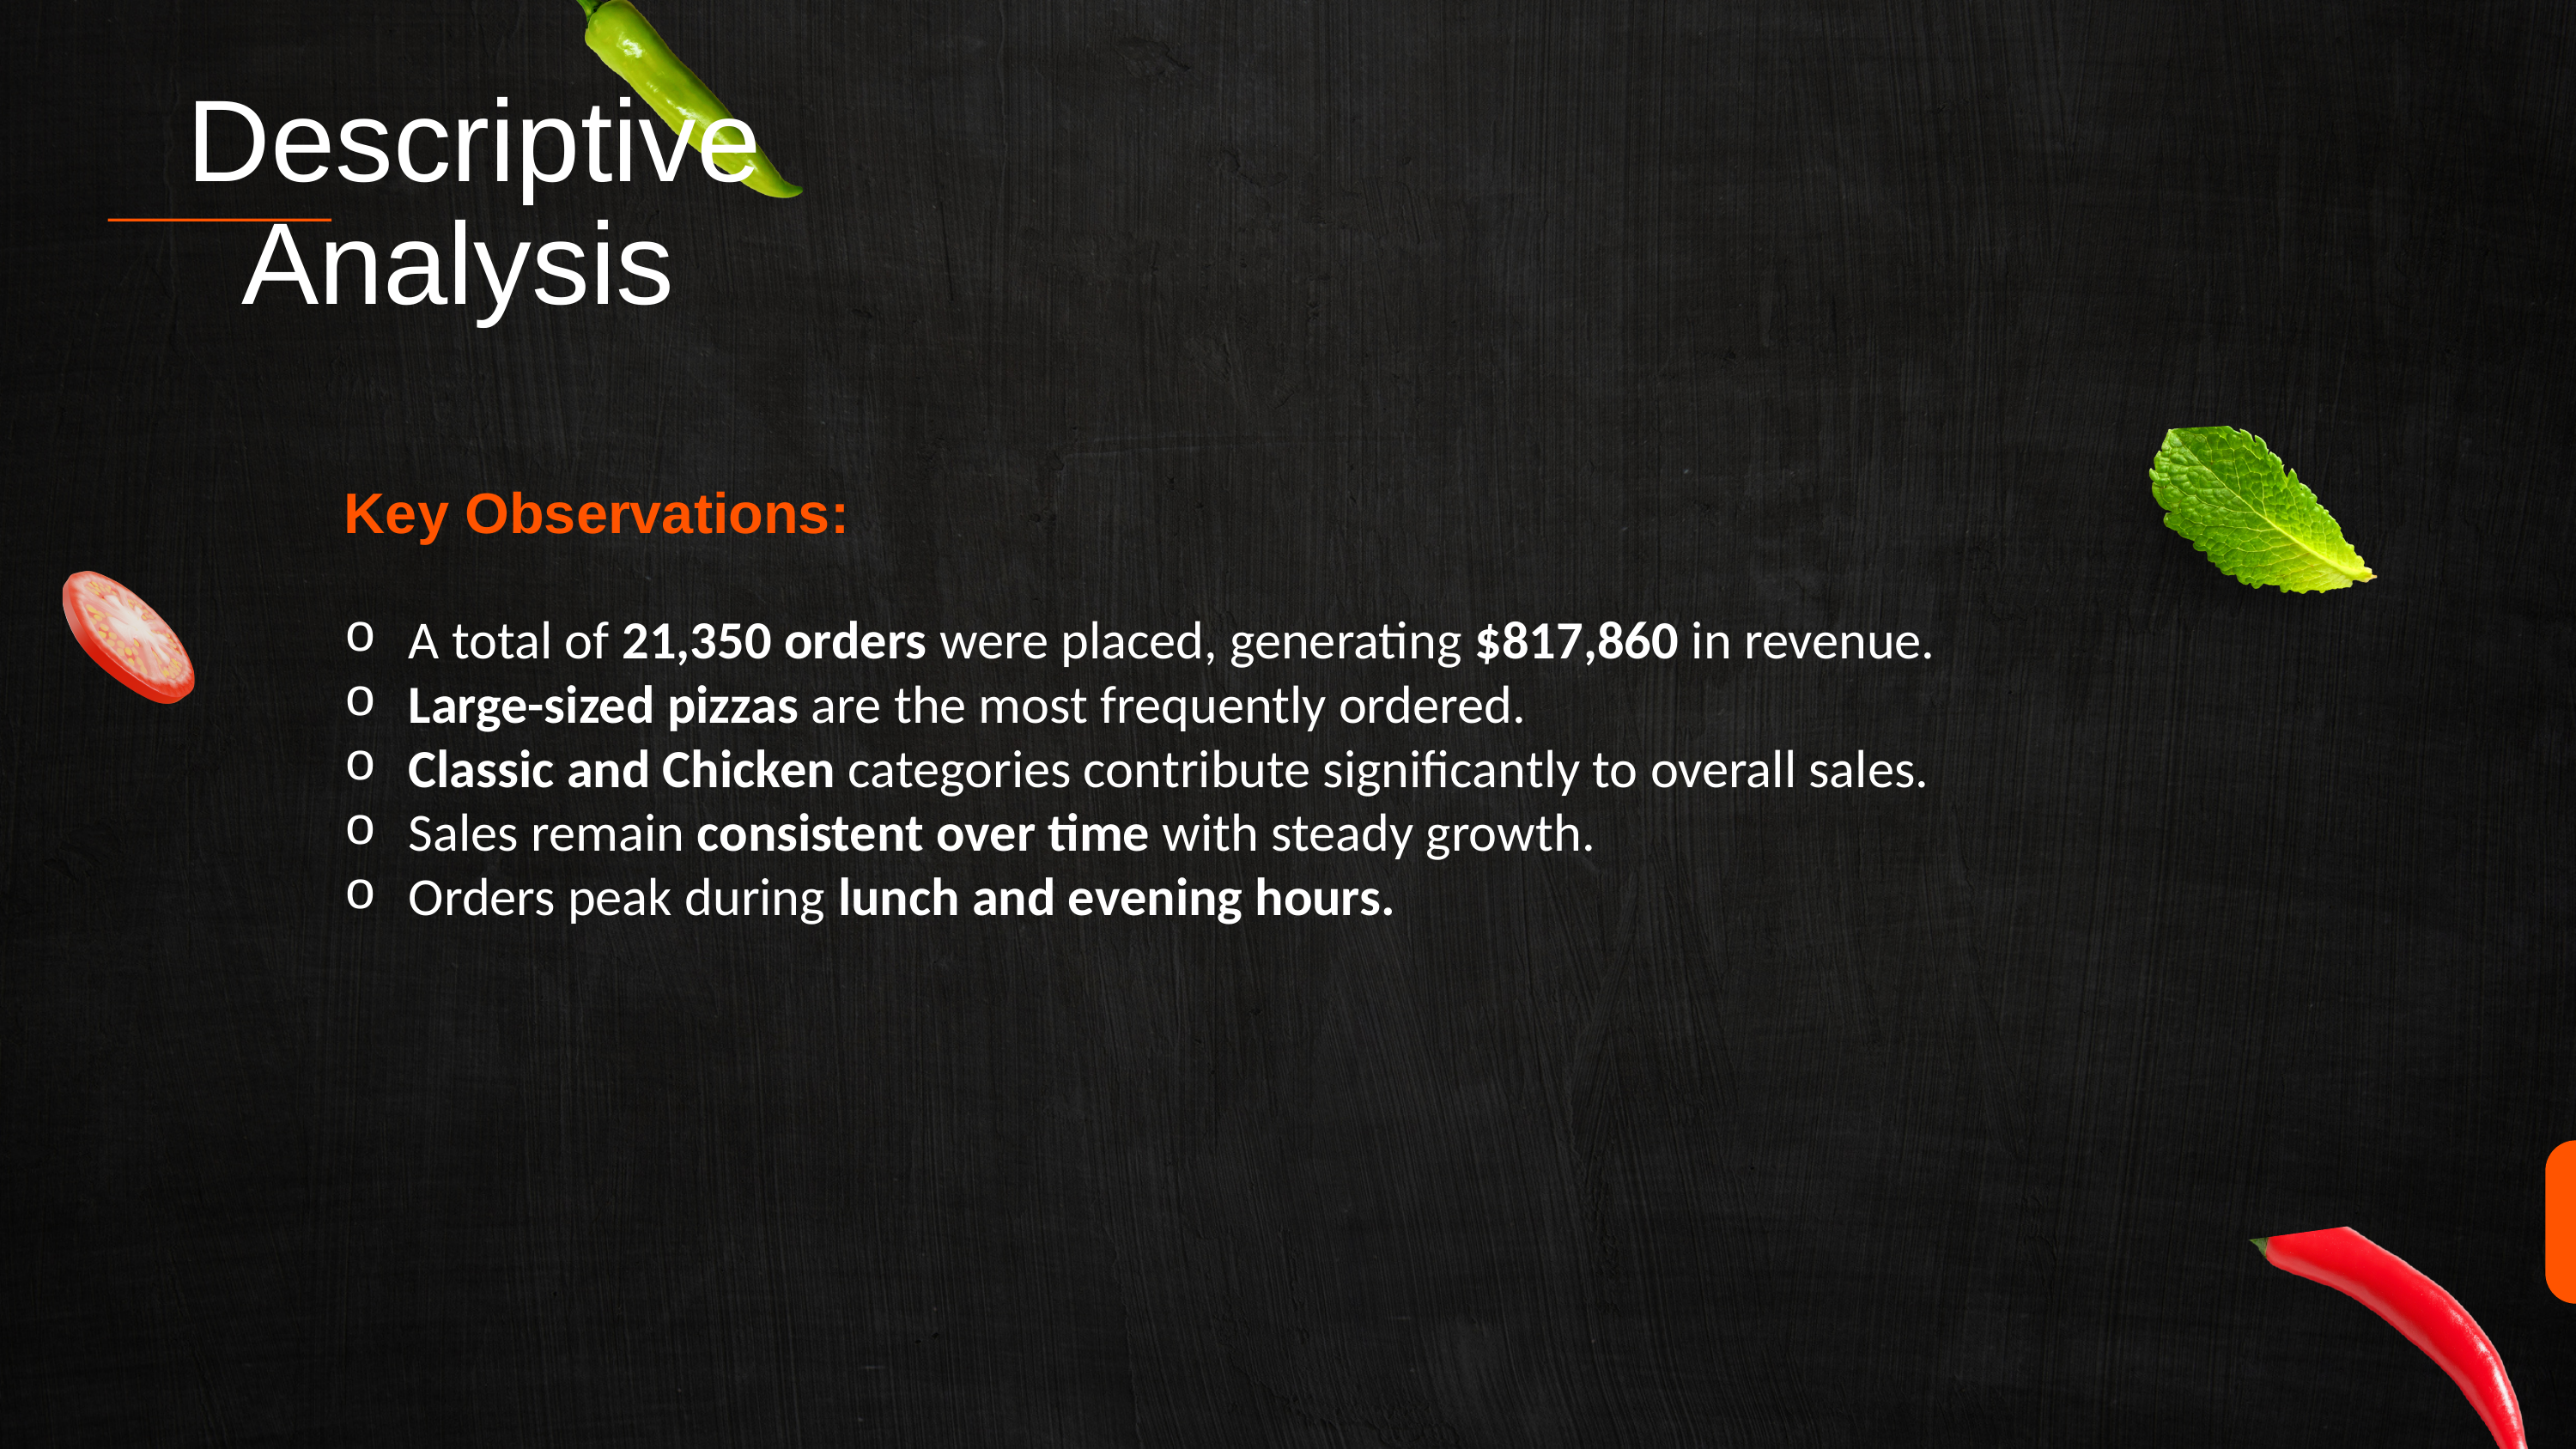

Descriptive Analysis

Key Observations:

A total of 21,350 orders were placed, generating $817,860 in revenue.
Large-sized pizzas are the most frequently ordered.
Classic and Chicken categories contribute significantly to overall sales.
Sales remain consistent over time with steady growth.
Orders peak during lunch and evening hours.